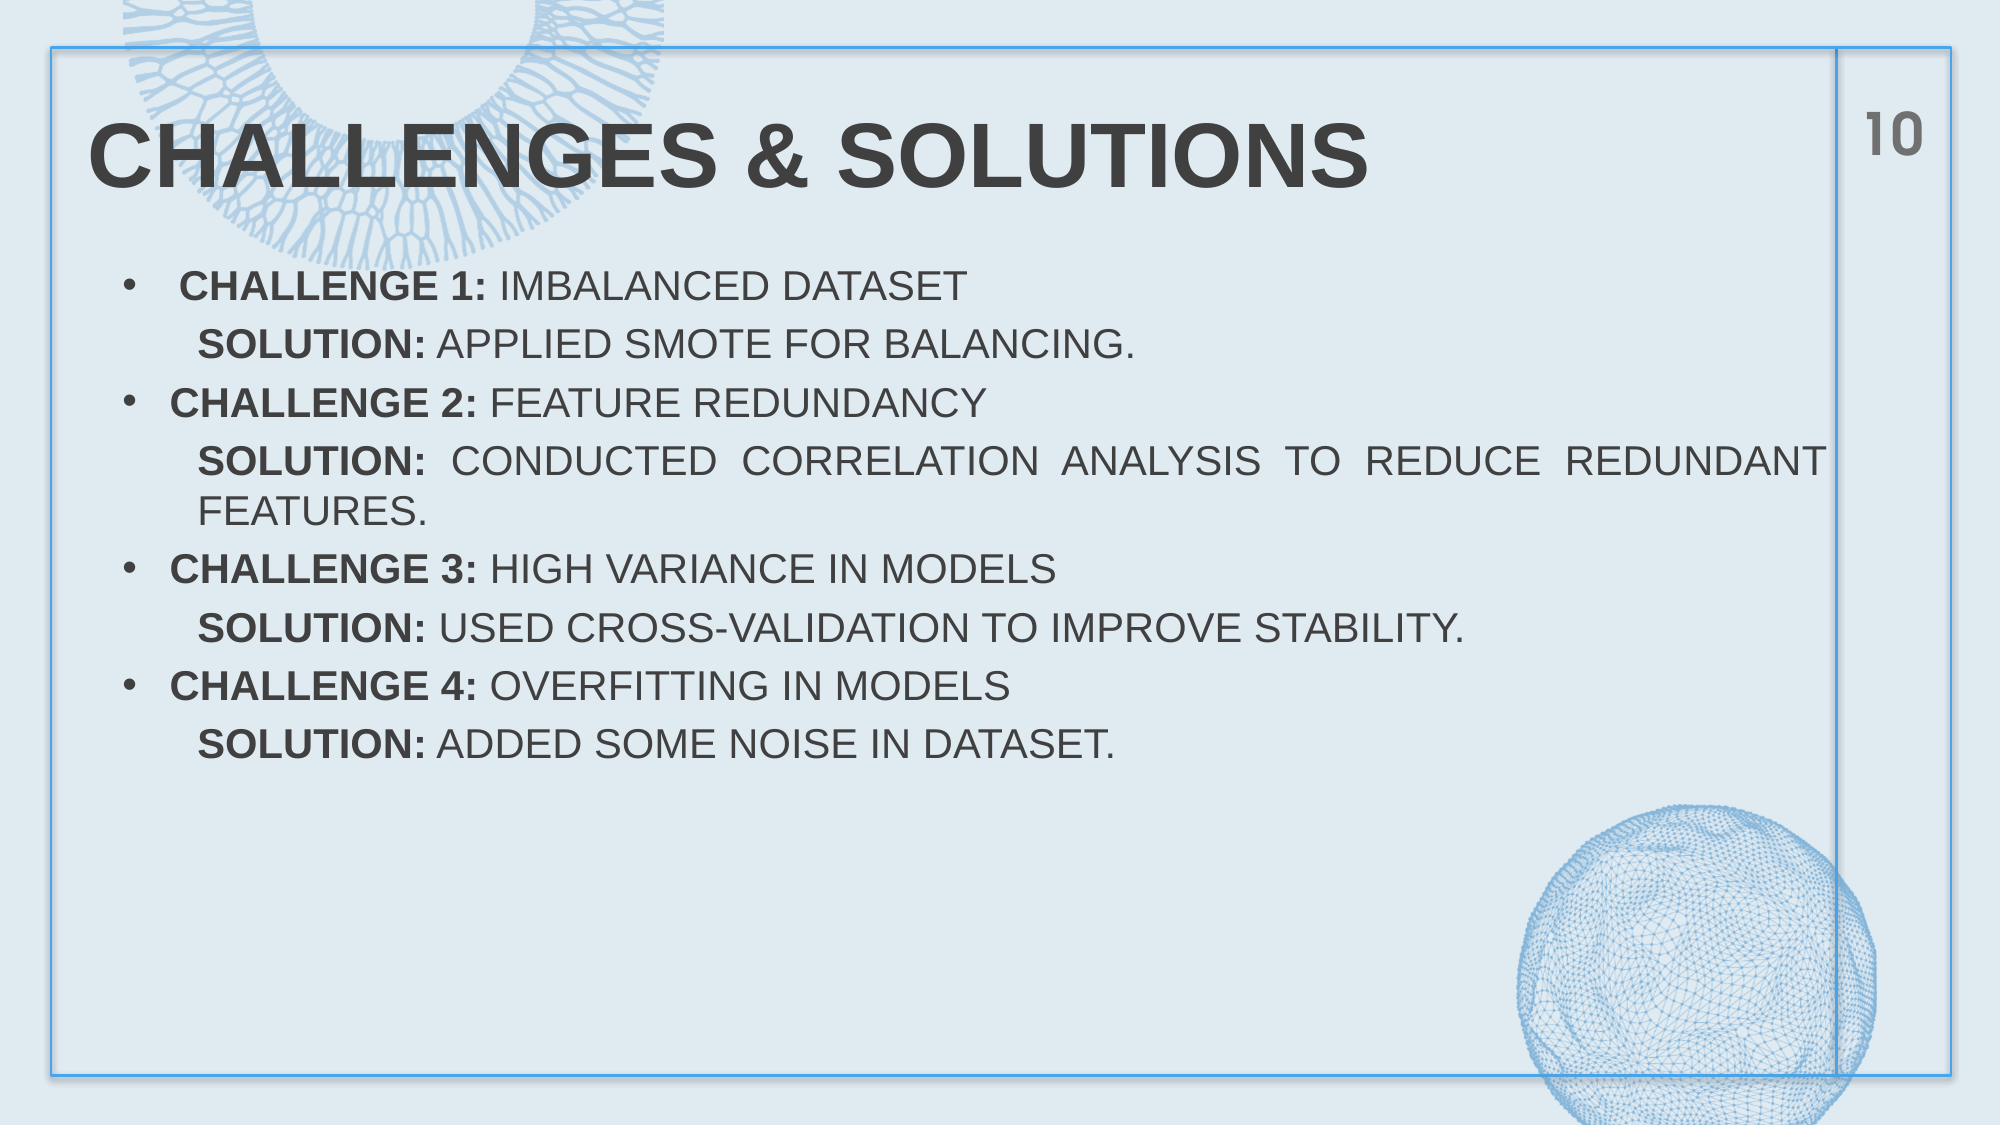

10
# Challenges & Solutions
Challenge 1: Imbalanced Dataset
Solution: Applied SMOTE for balancing.
Challenge 2: Feature Redundancy
Solution: Conducted correlation analysis to reduce redundant features.
Challenge 3: High Variance in Models
Solution: Used cross-validation to improve stability.
Challenge 4: OVERFITTING in Models
Solution: ADDED SOME NOISE IN DATASET.